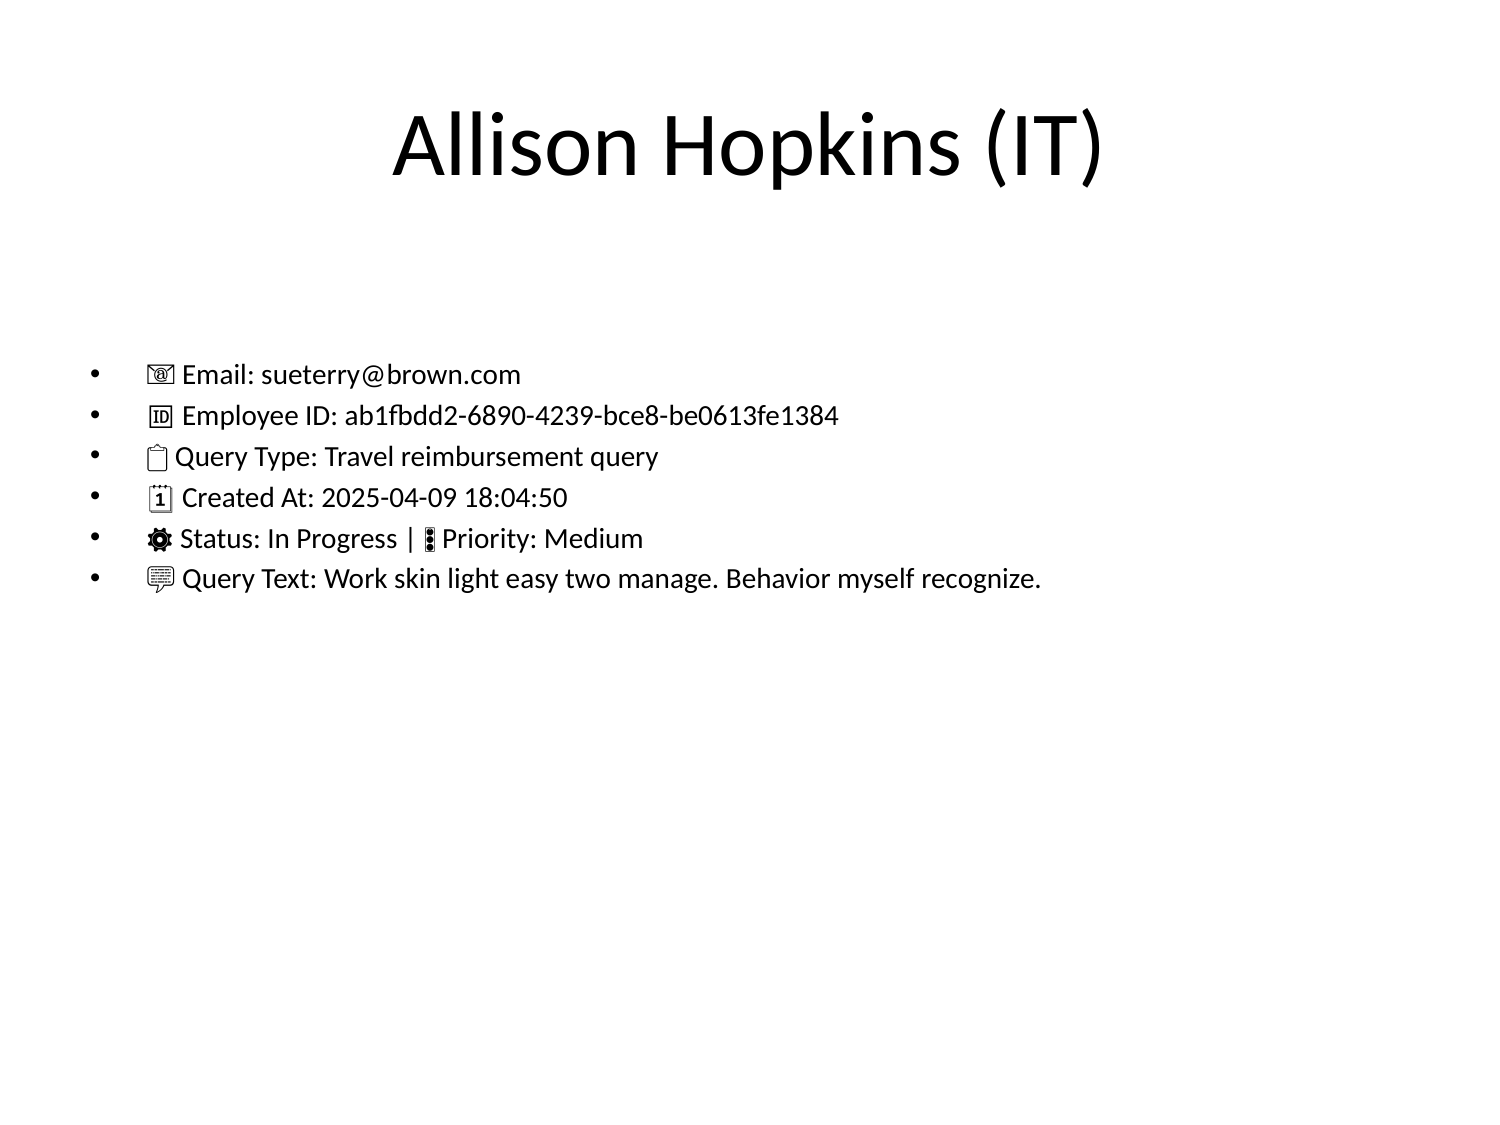

# Allison Hopkins (IT)

📧 Email: sueterry@brown.com
🆔 Employee ID: ab1fbdd2-6890-4239-bce8-be0613fe1384
📋 Query Type: Travel reimbursement query
🗓 Created At: 2025-04-09 18:04:50
⚙ Status: In Progress | 🚦 Priority: Medium
💬 Query Text: Work skin light easy two manage. Behavior myself recognize.